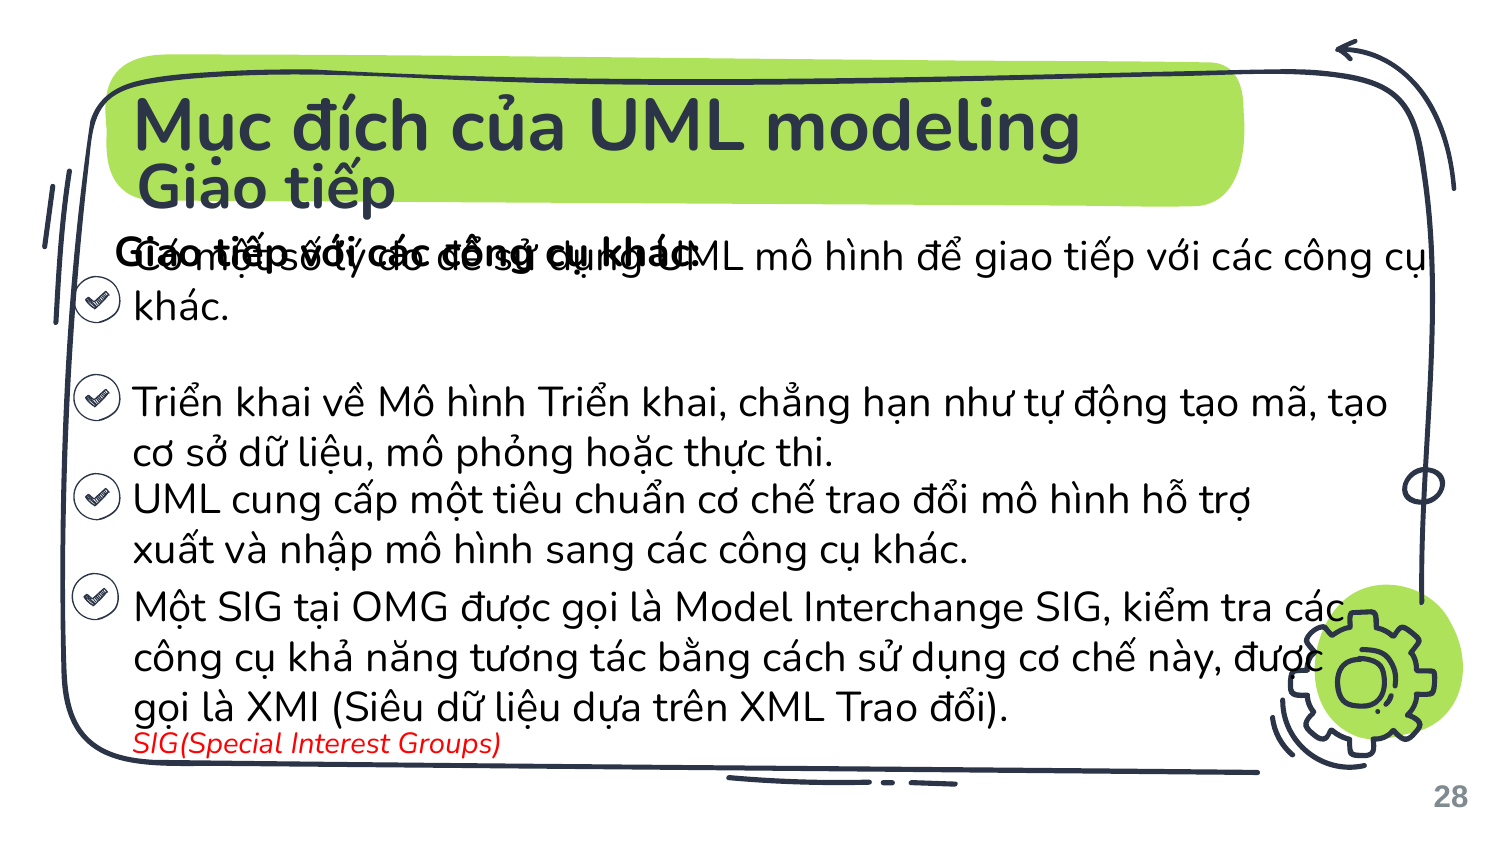

Mục đích của UML modeling
# Giao tiếp
Giao tiếp với các công cụ khác:
Có một số lý do để sử dụng UML mô hình để giao tiếp với các công cụ khác.

Triển khai về Mô hình Triển khai, chẳng hạn như tự động tạo mã, tạo cơ sở dữ liệu, mô phỏng hoặc thực thi.

UML cung cấp một tiêu chuẩn cơ chế trao đổi mô hình hỗ trợ xuất và nhập mô hình sang các công cụ khác.

Một SIG tại OMG được gọi là Model Interchange SIG, kiểm tra các công cụ khả năng tương tác bằng cách sử dụng cơ chế này, được gọi là XMI (Siêu dữ liệu dựa trên XML Trao đổi).

SIG(Special Interest Groups)
28